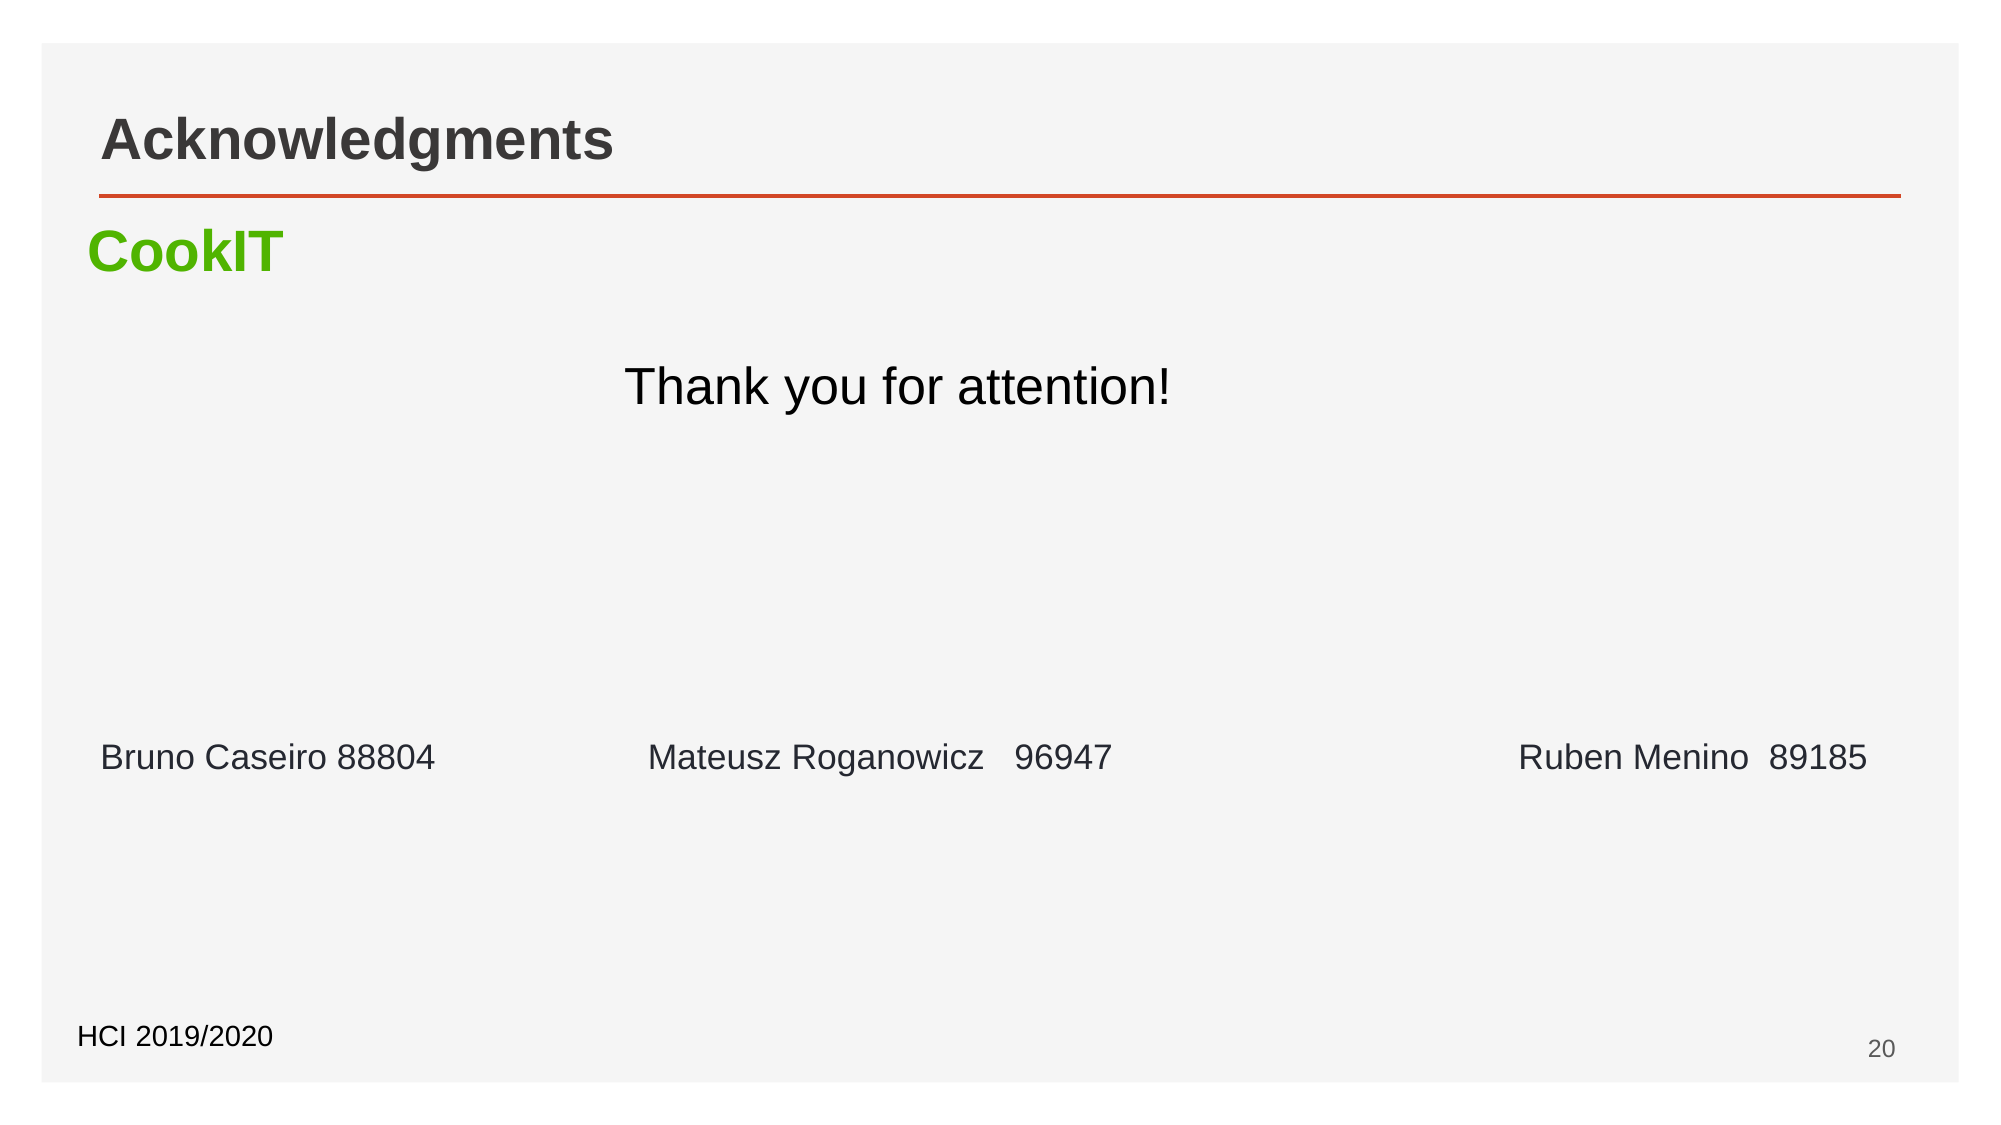

# Acknowledgments
CookIT

                               Thank you for attention!

Bruno Caseiro 88804          	          Mateusz Roganowicz   96947			       Ruben Menino  89185

20